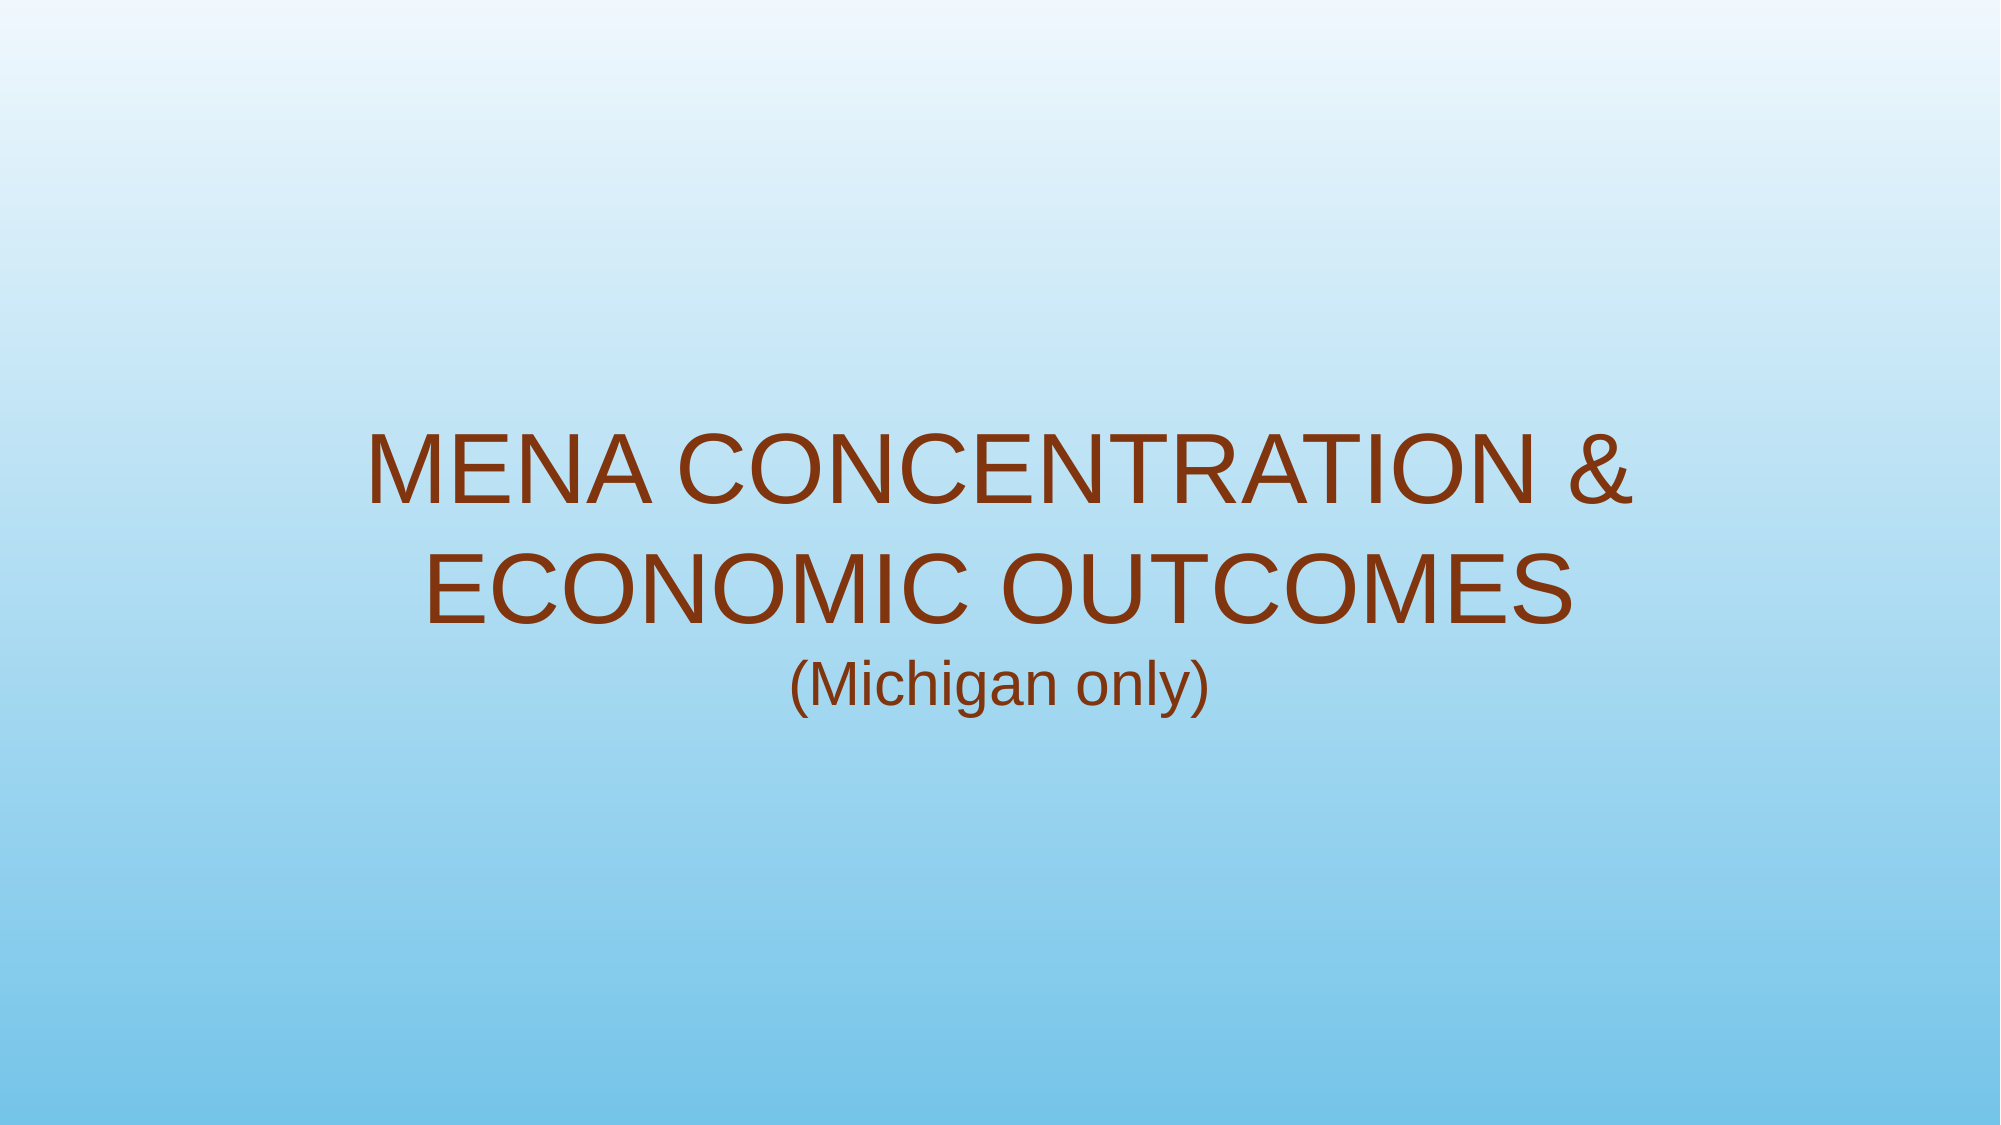

MENA CONCENTRATION & ECONOMIC OUTCOMES
(Michigan only)